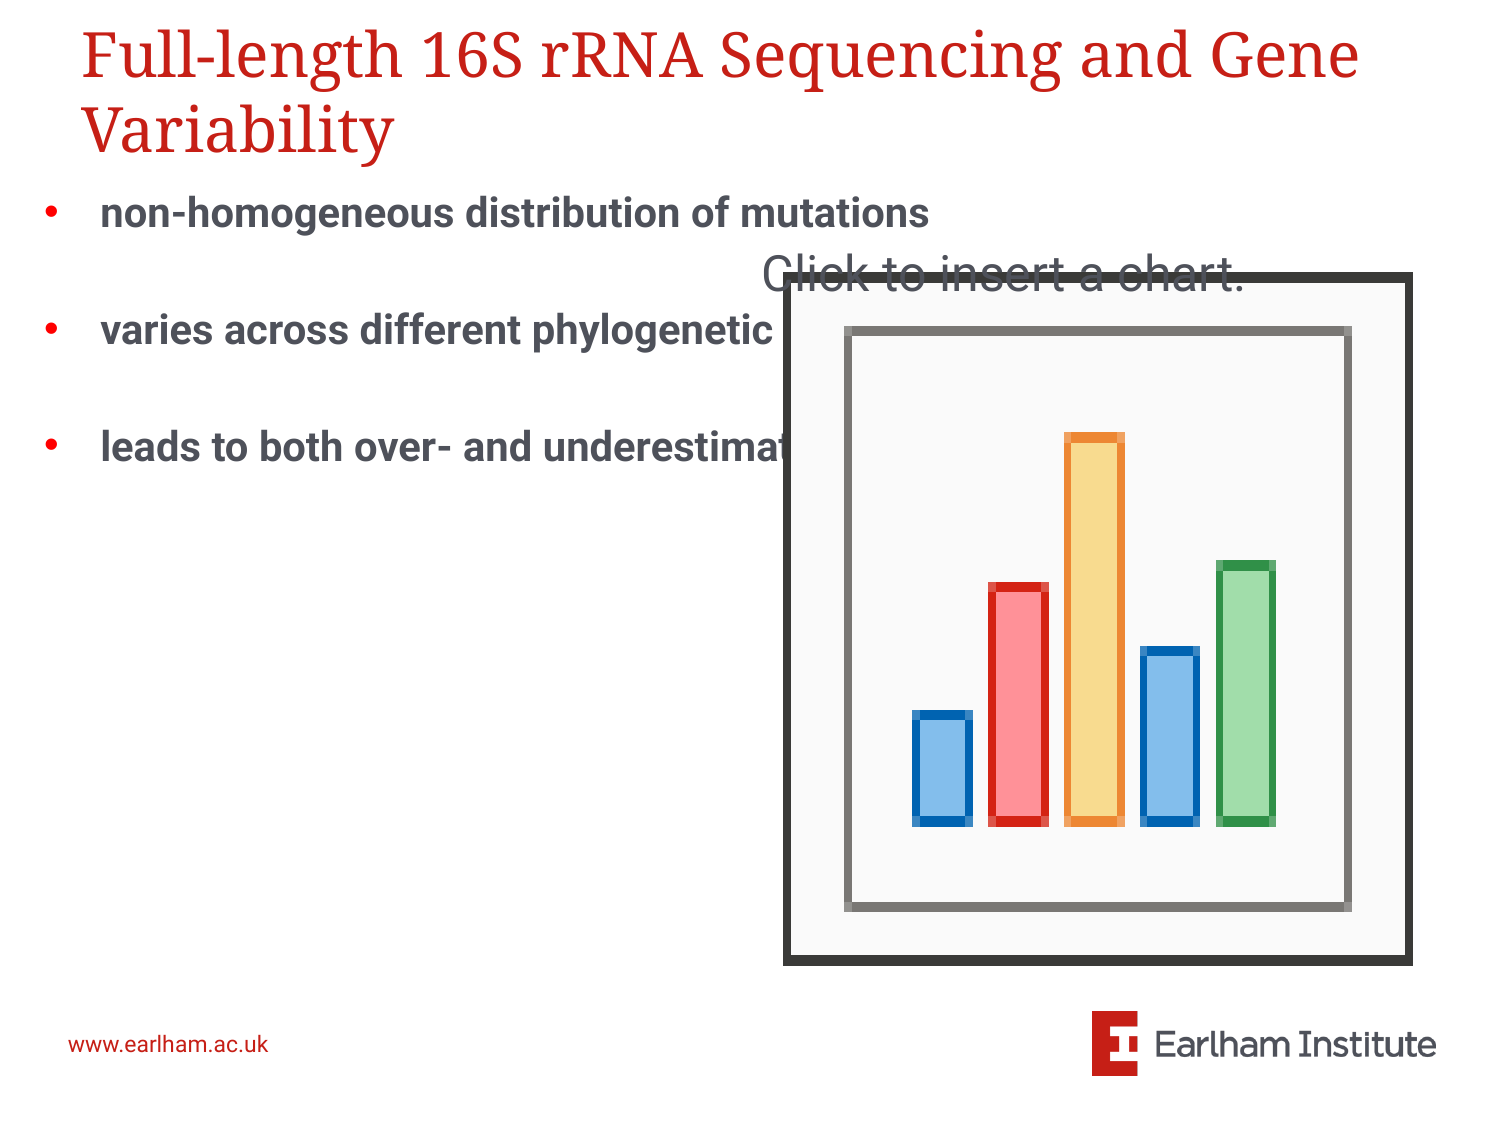

# Full-length 16S rRNA Sequencing and Gene Variability
non-homogeneous distribution of mutations

varies across different phylogenetic groups

leads to both over- and underestimation of community diversity